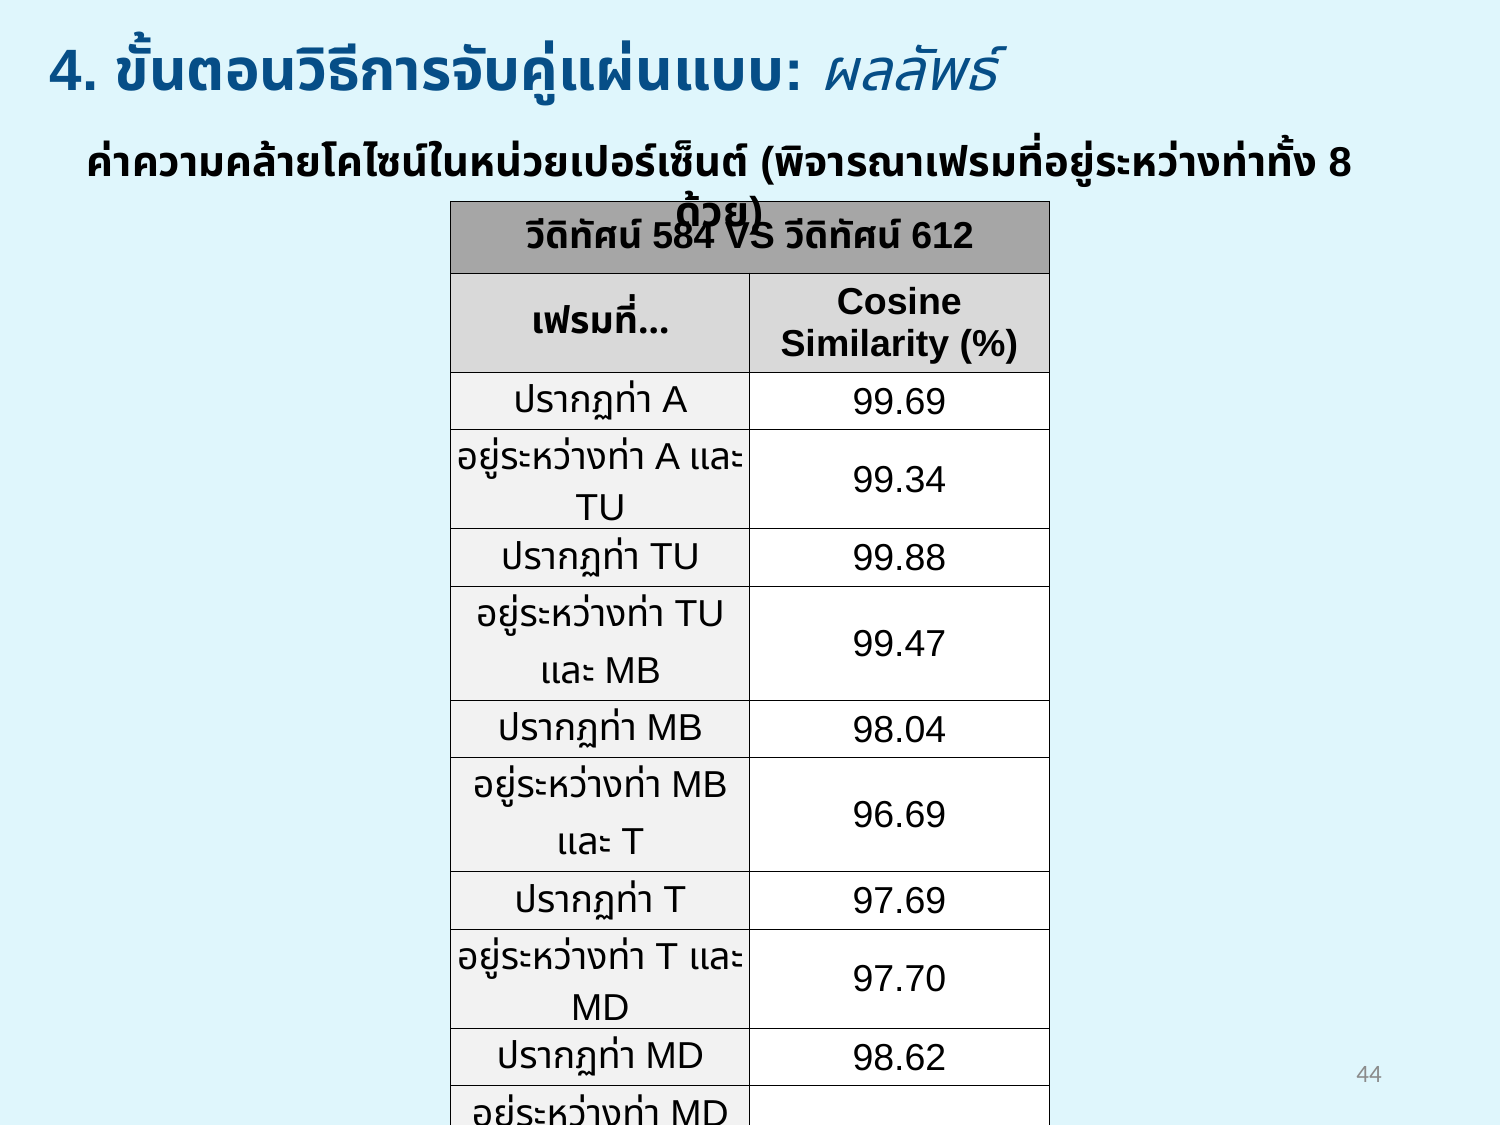

4. ขั้นตอนวิธีการจับคู่แผ่นแบบ: ผลลัพธ์
ค่าความคล้ายโคไซน์ในหน่วยเปอร์เซ็นต์ (พิจารณาเฟรมที่อยู่ระหว่างท่าทั้ง 8 ด้วย)
| วีดิทัศน์ 584 VS วีดิทัศน์ 612 |  |
| --- | --- |
| เฟรมที่… | Cosine Similarity (%) |
| ปรากฏท่า A | 99.69 |
| อยู่ระหว่างท่า A และ TU | 99.34 |
| ปรากฏท่า TU | 99.88 |
| อยู่ระหว่างท่า TU และ MB | 99.47 |
| ปรากฏท่า MB | 98.04 |
| อยู่ระหว่างท่า MB และ T | 96.69 |
| ปรากฏท่า T | 97.69 |
| อยู่ระหว่างท่า T และ MD | 97.70 |
| ปรากฏท่า MD | 98.62 |
| อยู่ระหว่างท่า MD และ I | 98.63 |
| ปรากฏท่า I | 99.71 |
| อยู่ระหว่างท่า I และ MFT | 98.87 |
| ปรากฏท่า MFT | 99.46 |
| อยู่ระหว่างท่า MFT และ F | 91.71 |
| ปรากฏท่า F | 97.63 |
| เฉลี่ย (ภาพรวม) | 98.21 |
44